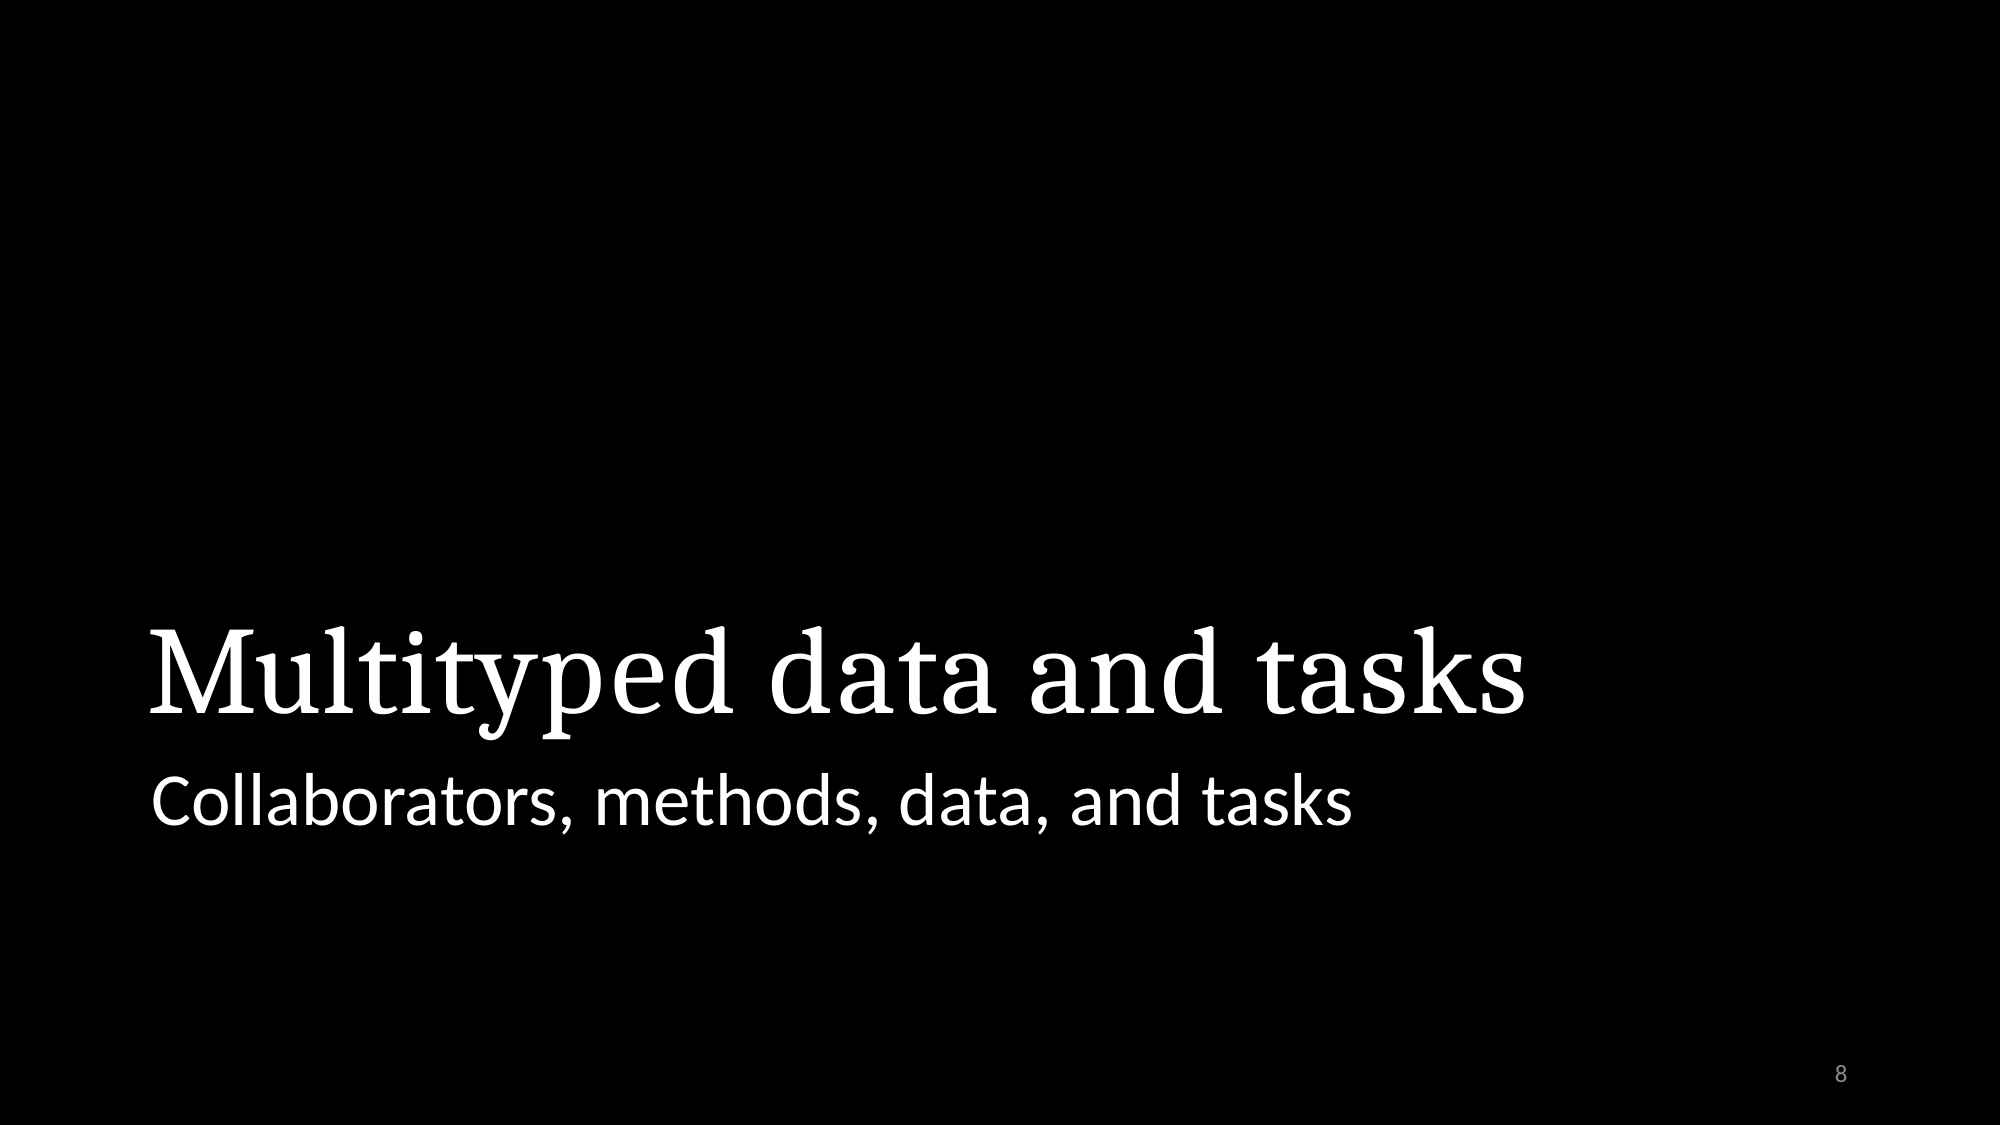

# Multityped data and tasks
Collaborators, methods, data, and tasks
8